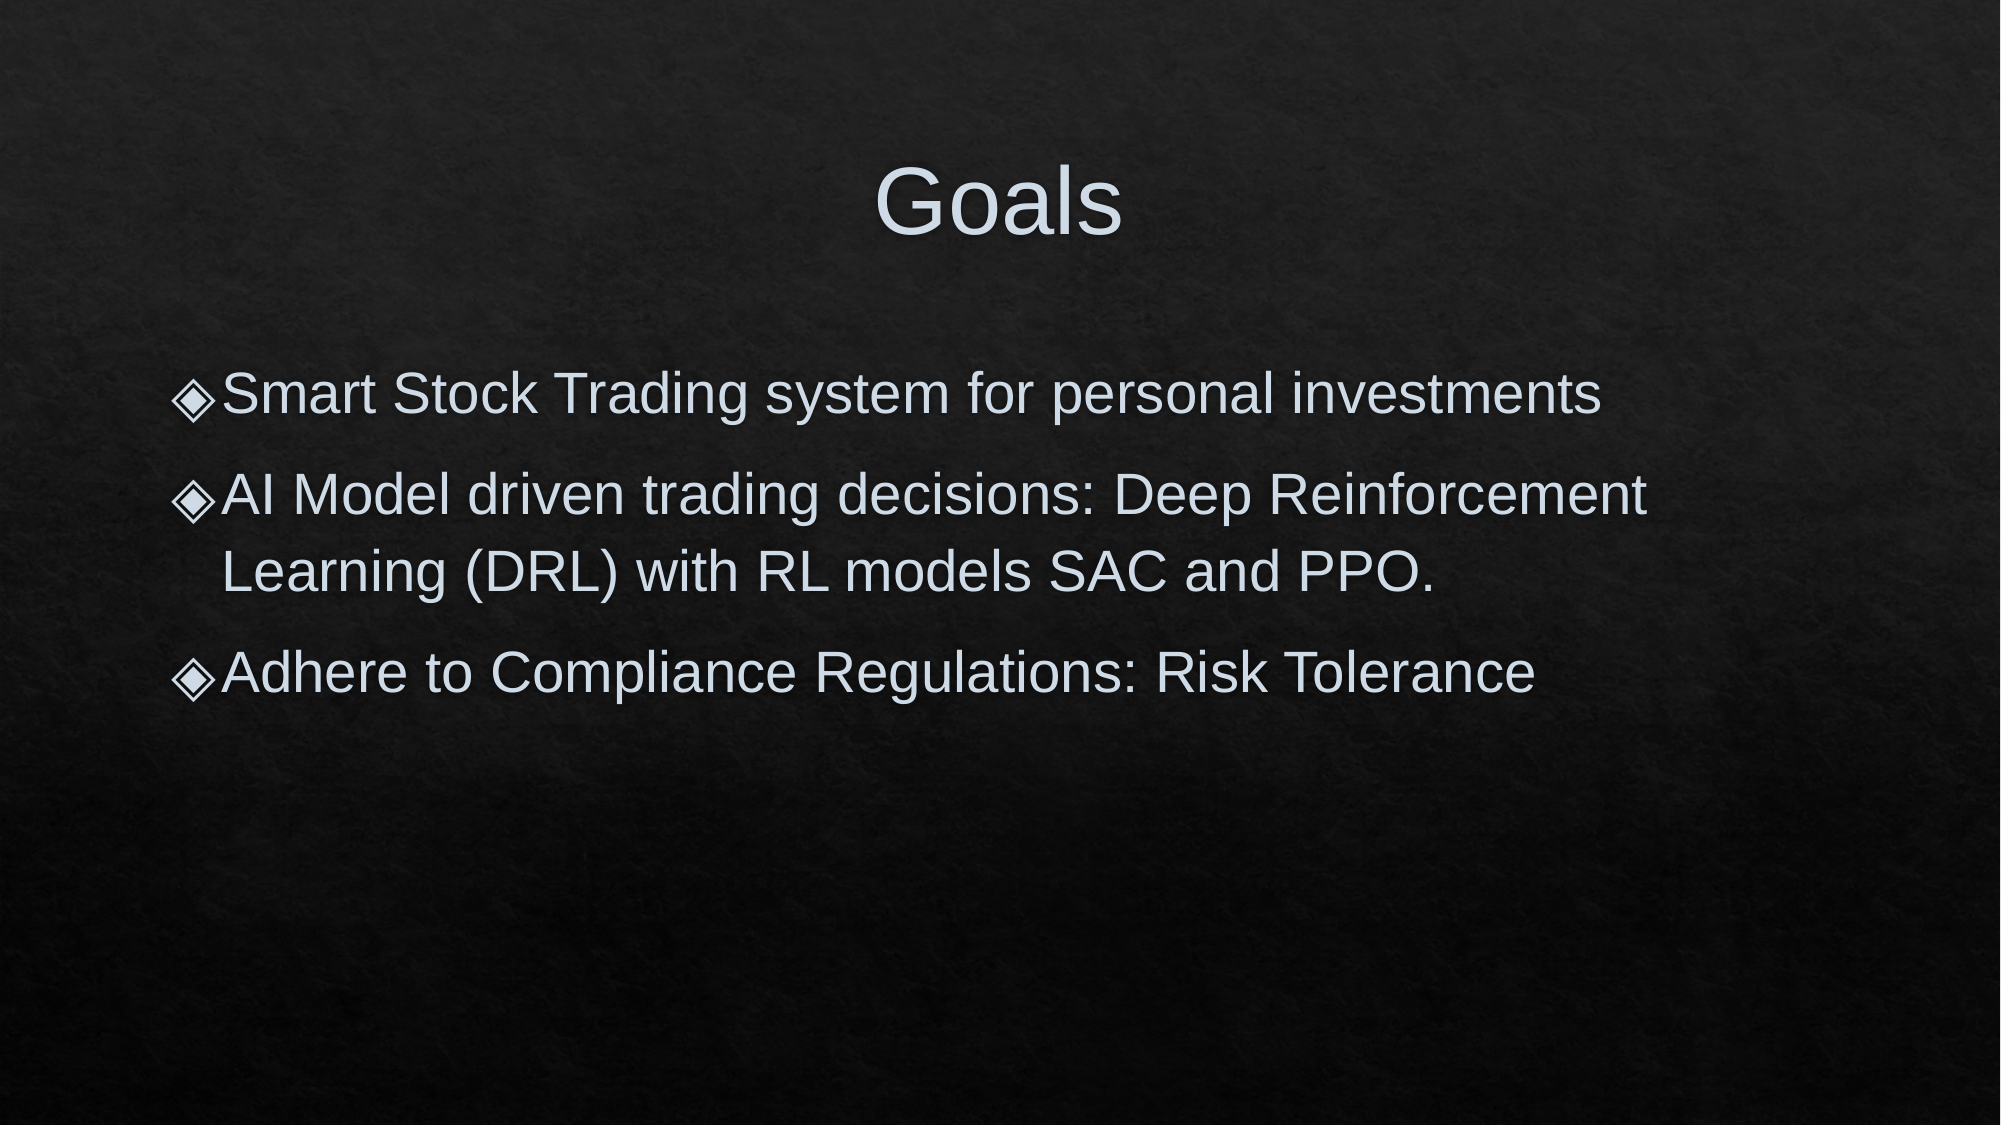

# Goals
Smart Stock Trading system for personal investments
AI Model driven trading decisions: Deep Reinforcement Learning (DRL) with RL models SAC and PPO.
Adhere to Compliance Regulations: Risk Tolerance